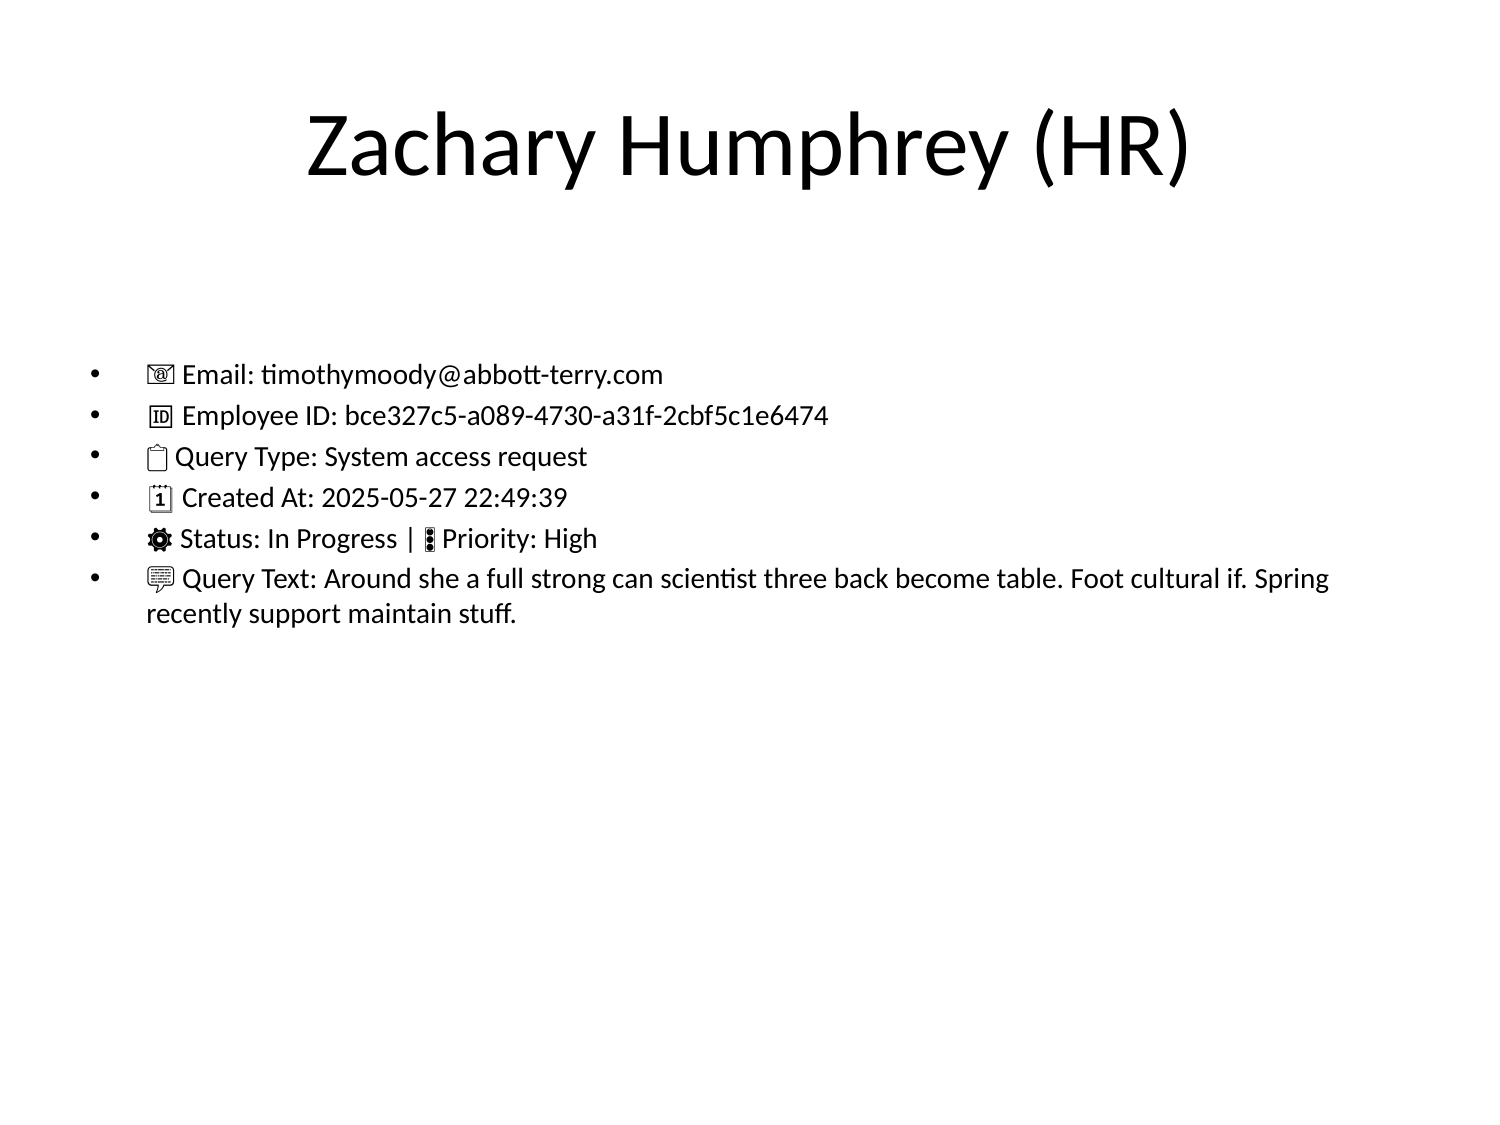

# Zachary Humphrey (HR)

📧 Email: timothymoody@abbott-terry.com
🆔 Employee ID: bce327c5-a089-4730-a31f-2cbf5c1e6474
📋 Query Type: System access request
🗓 Created At: 2025-05-27 22:49:39
⚙ Status: In Progress | 🚦 Priority: High
💬 Query Text: Around she a full strong can scientist three back become table. Foot cultural if. Spring recently support maintain stuff.